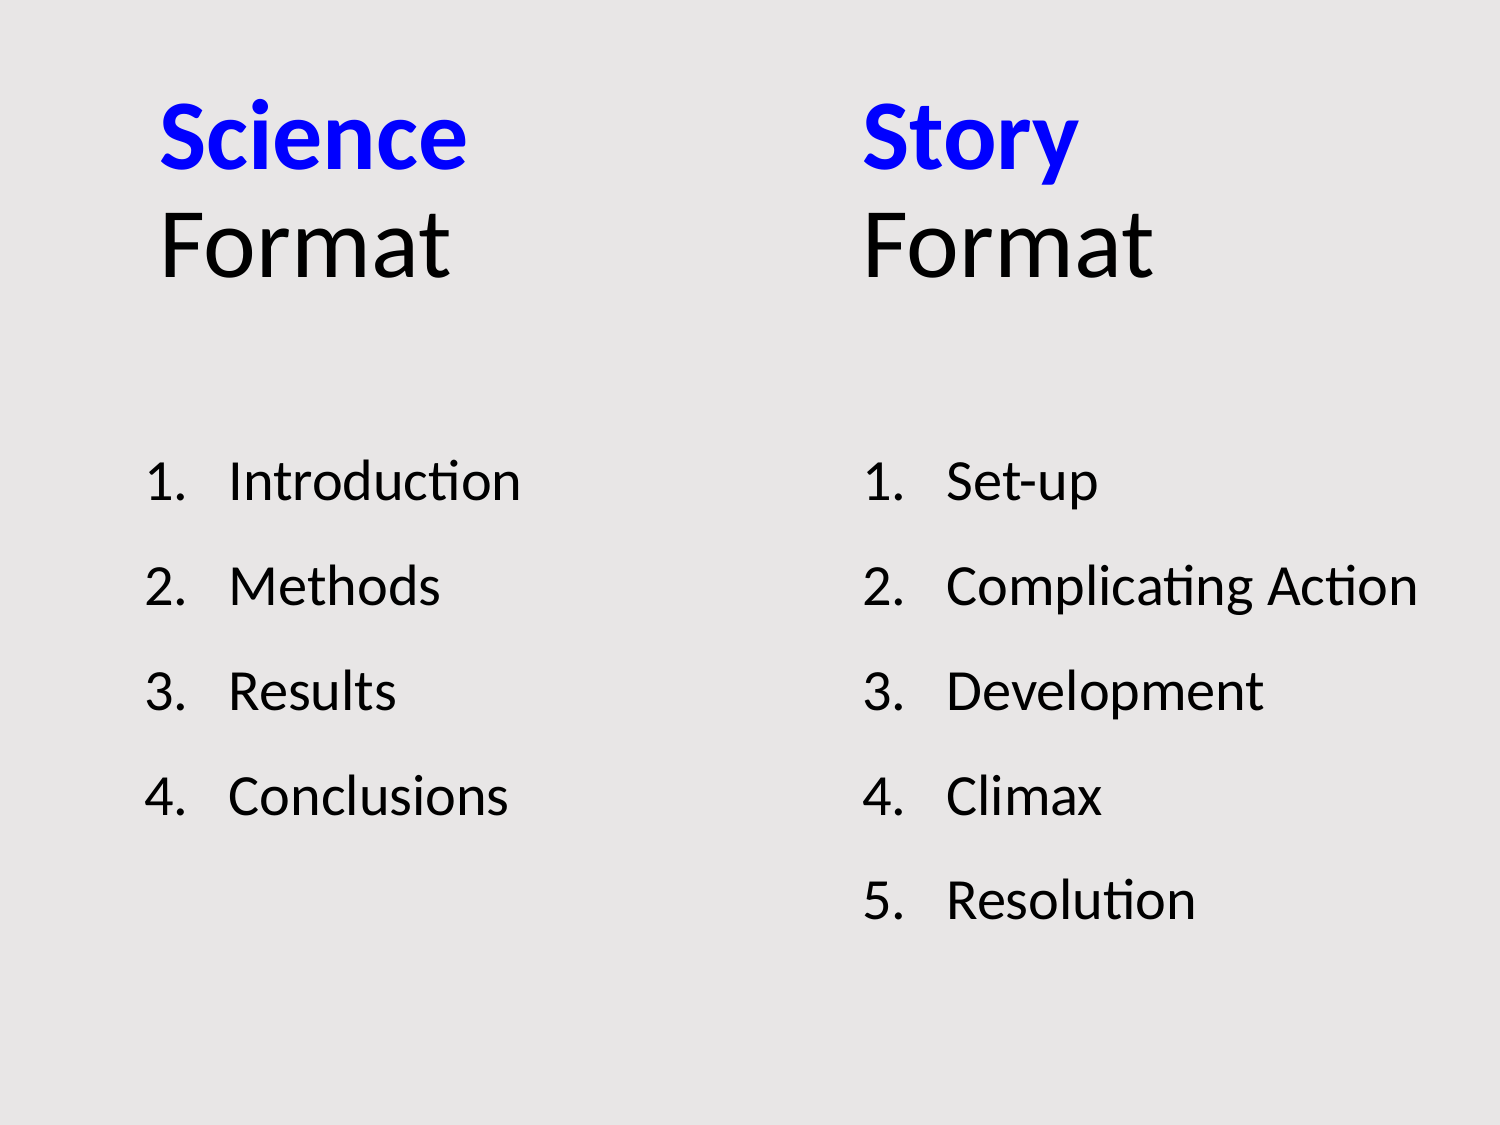

# Science Format
Story Format
Introduction
Methods
Results
Conclusions
Set-up
Complicating Action
Development
Climax
Resolution